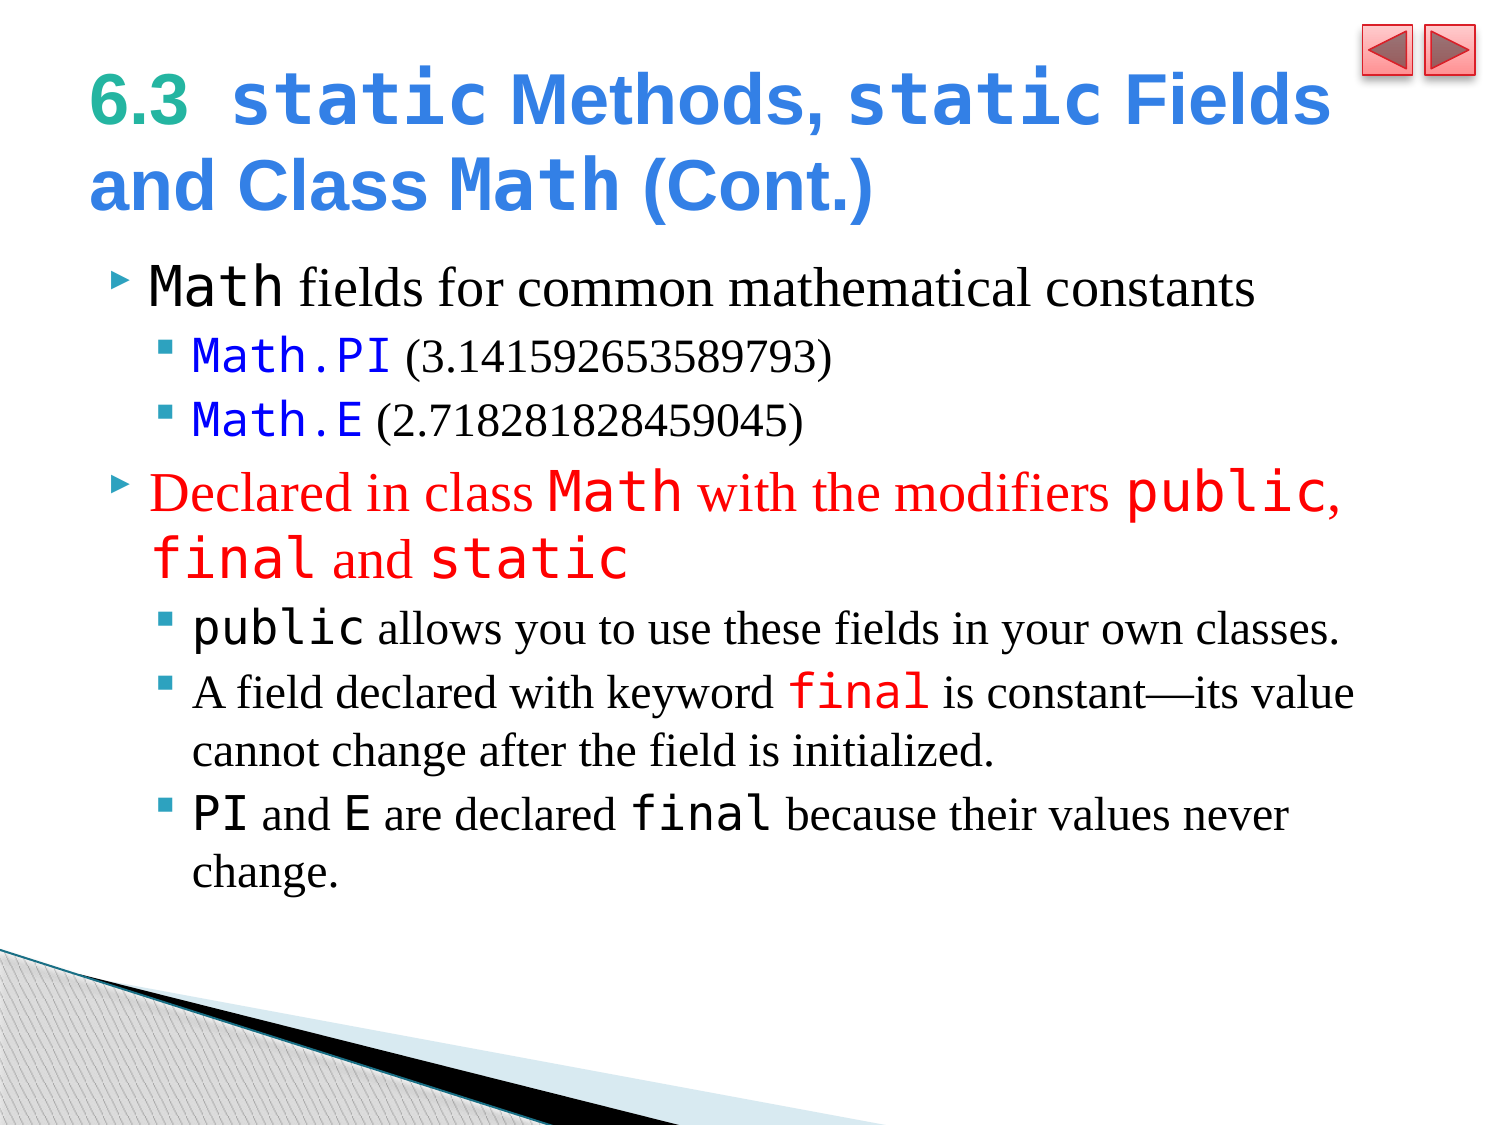

# 6.3  static Methods, static Fields and Class Math (Cont.)
Math fields for common mathematical constants
Math.PI (3.141592653589793)
Math.E (2.718281828459045)
Declared in class Math with the modifiers public, final and static
public allows you to use these fields in your own classes.
A field declared with keyword final is constant—its value cannot change after the field is initialized.
PI and E are declared final because their values never change.